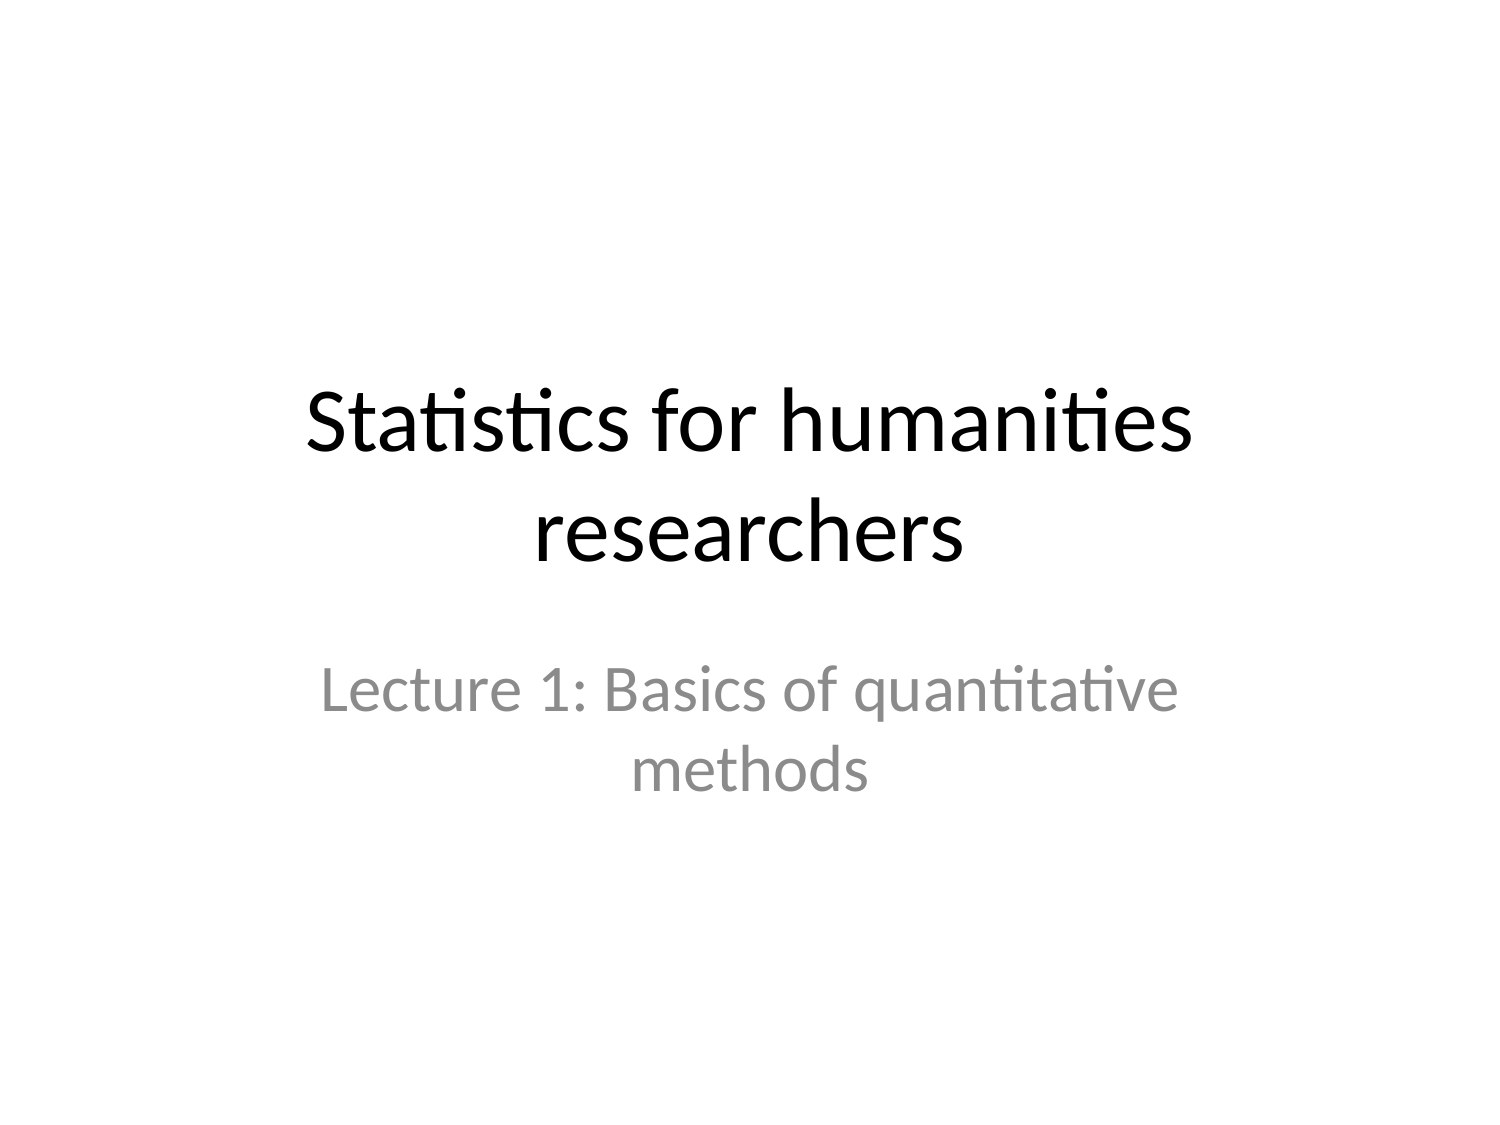

# Statistics for humanities researchers
Lecture 1: Basics of quantitative methods